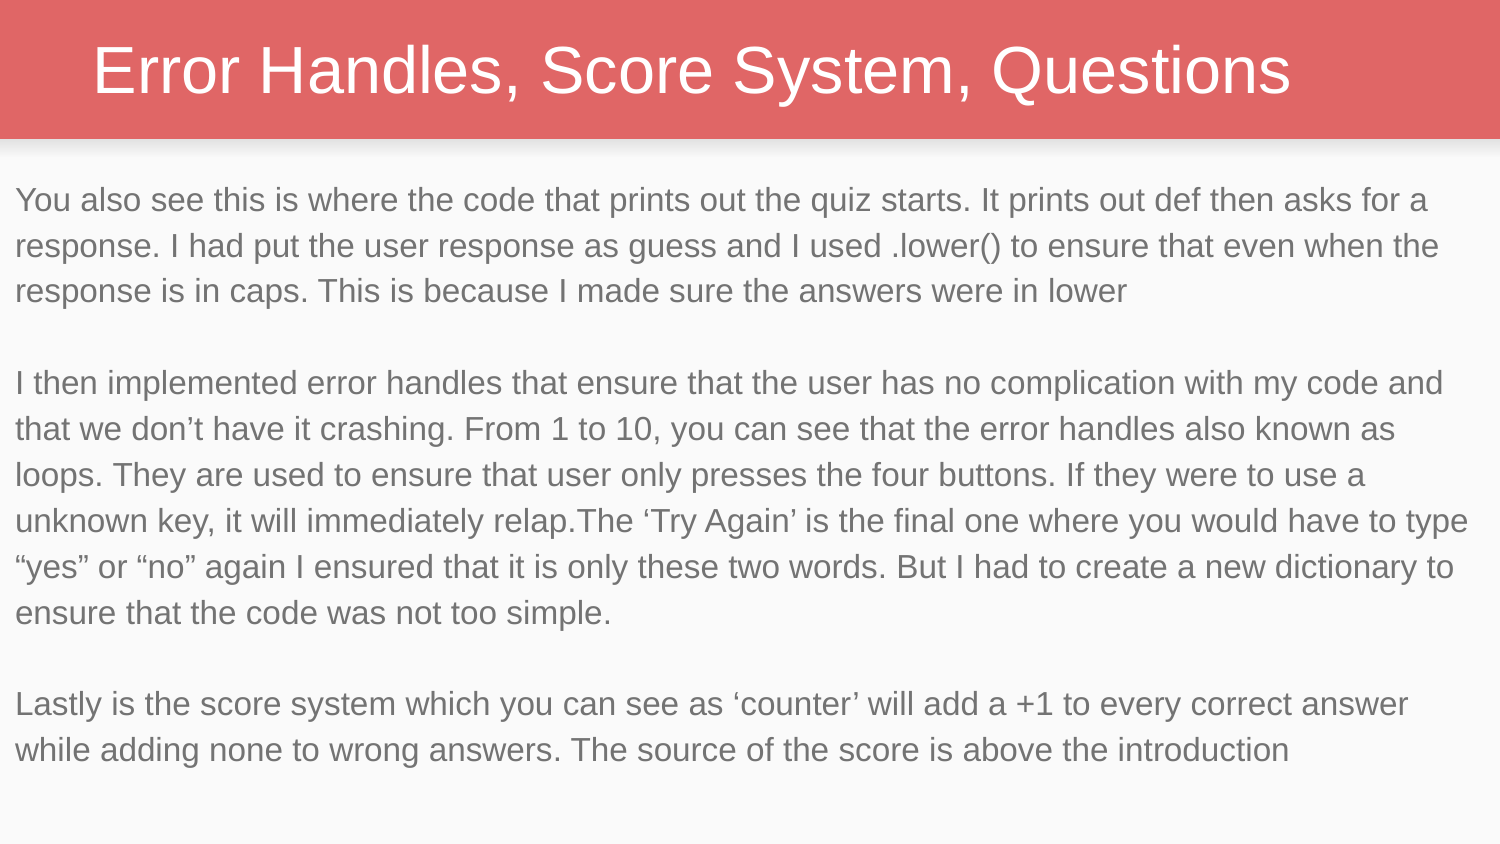

# Error Handles, Score System, Questions
You also see this is where the code that prints out the quiz starts. It prints out def then asks for a response. I had put the user response as guess and I used .lower() to ensure that even when the response is in caps. This is because I made sure the answers were in lower

I then implemented error handles that ensure that the user has no complication with my code and that we don’t have it crashing. From 1 to 10, you can see that the error handles also known as loops. They are used to ensure that user only presses the four buttons. If they were to use a unknown key, it will immediately relap.The ‘Try Again’ is the final one where you would have to type “yes” or “no” again I ensured that it is only these two words. But I had to create a new dictionary to ensure that the code was not too simple.

Lastly is the score system which you can see as ‘counter’ will add a +1 to every correct answer while adding none to wrong answers. The source of the score is above the introduction